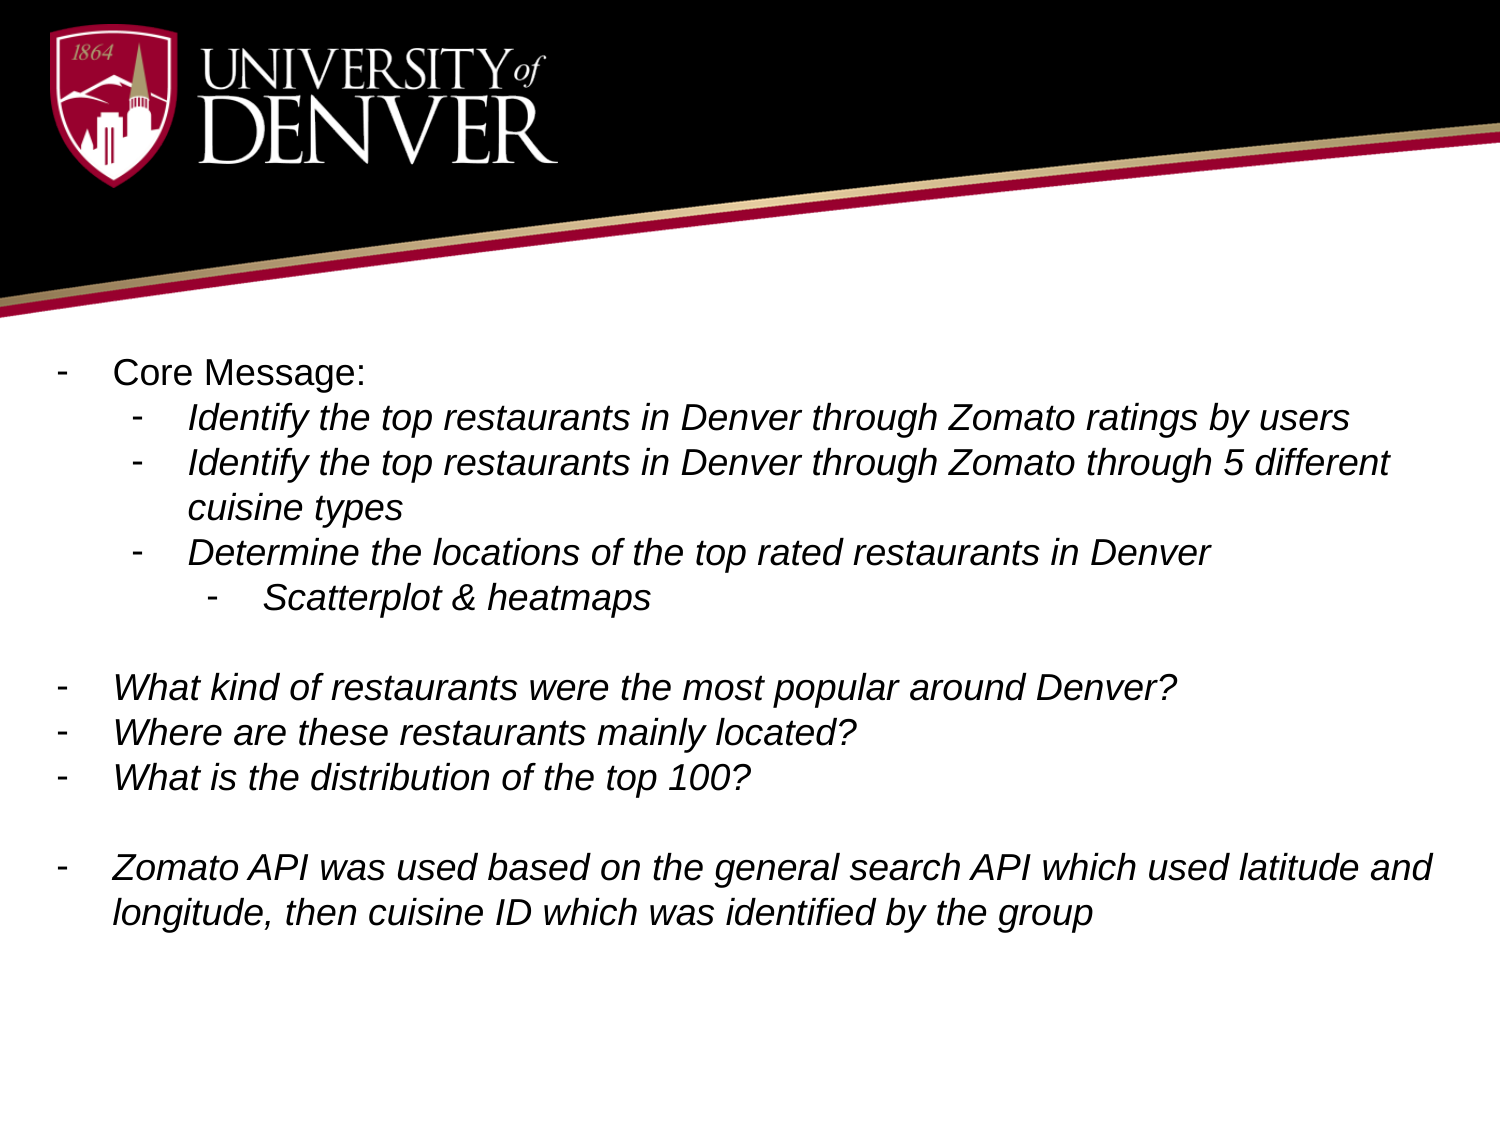

Core Message:
Identify the top restaurants in Denver through Zomato ratings by users
Identify the top restaurants in Denver through Zomato through 5 different cuisine types
Determine the locations of the top rated restaurants in Denver
Scatterplot & heatmaps

What kind of restaurants were the most popular around Denver?
Where are these restaurants mainly located?
What is the distribution of the top 100?

Zomato API was used based on the general search API which used latitude and longitude, then cuisine ID which was identified by the group